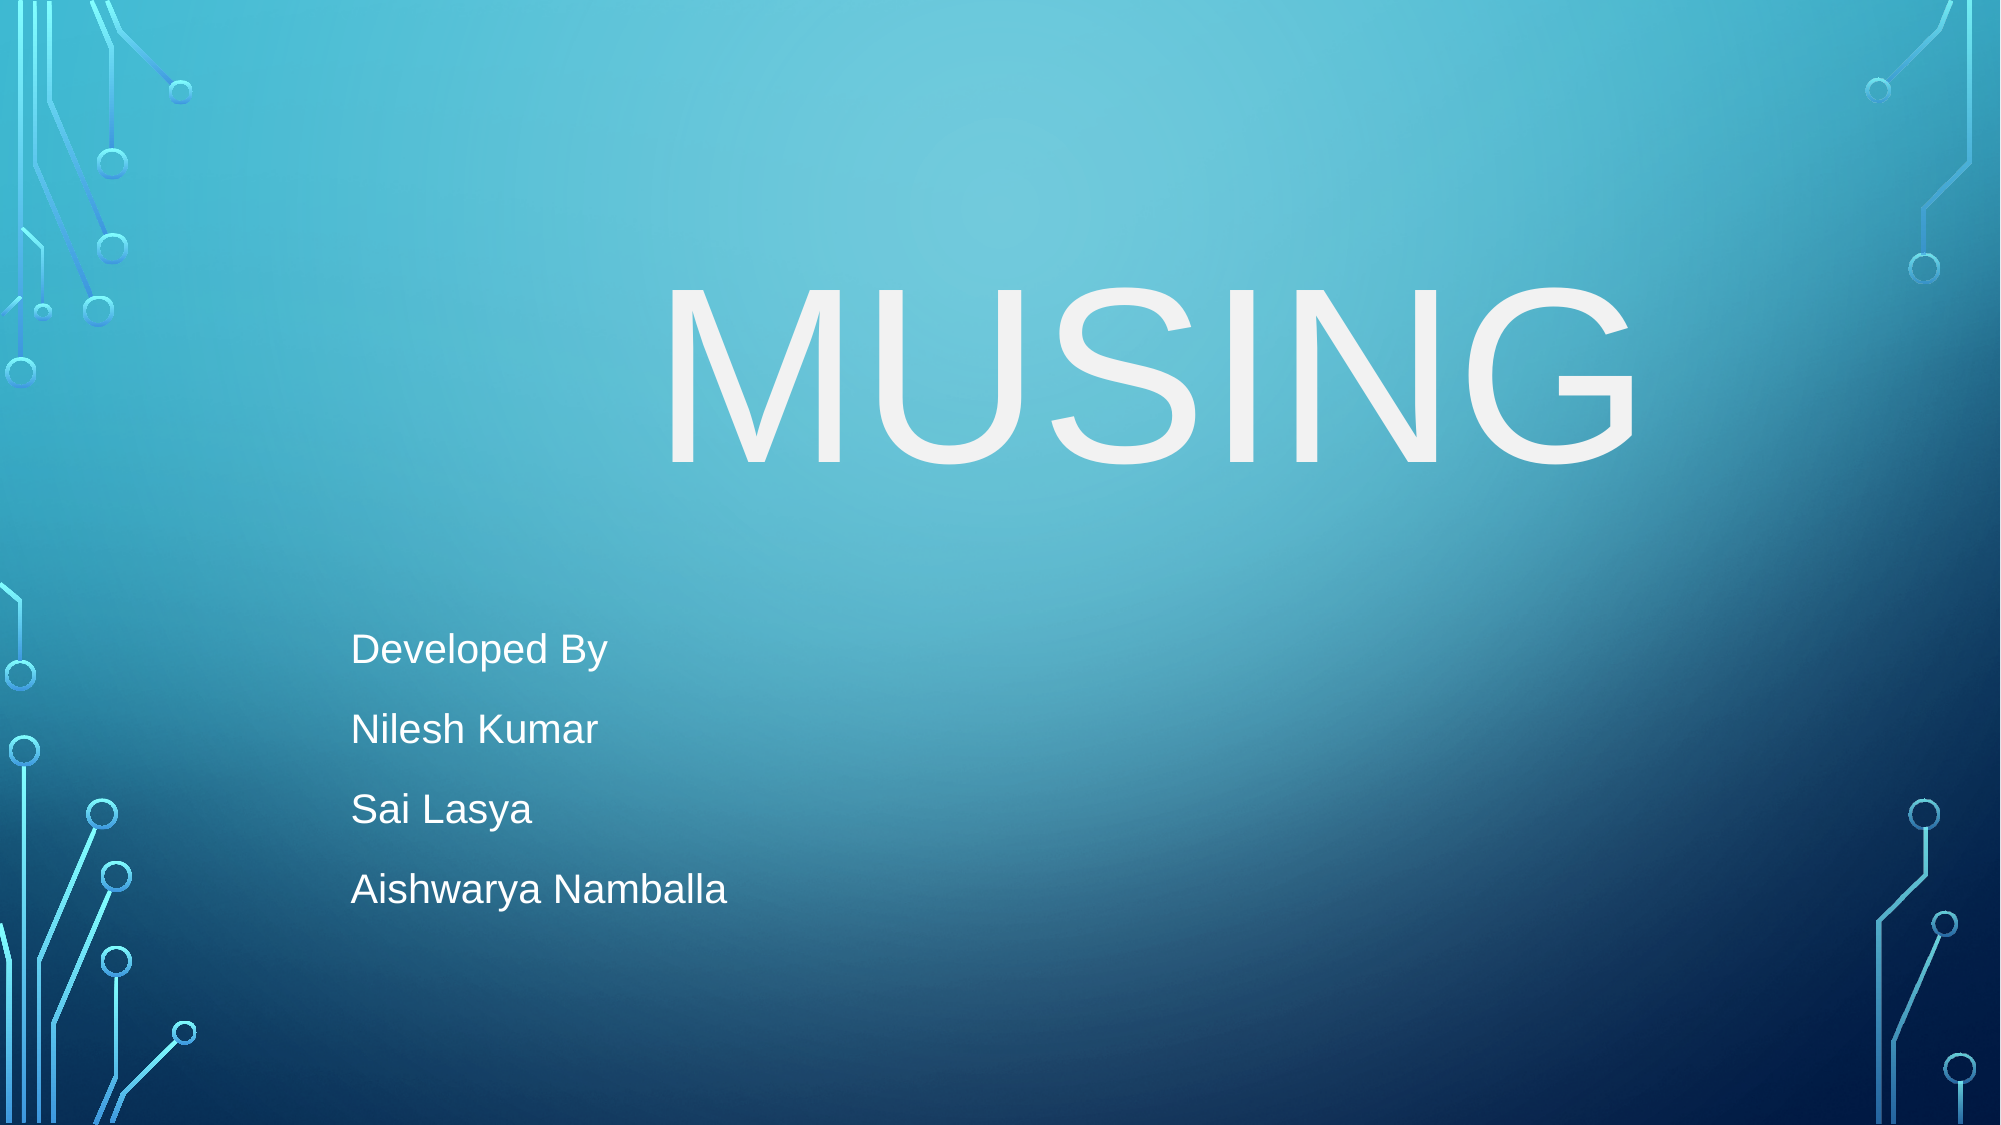

# MUSING
							Developed By
								Nilesh Kumar
								Sai Lasya
								Aishwarya Namballa